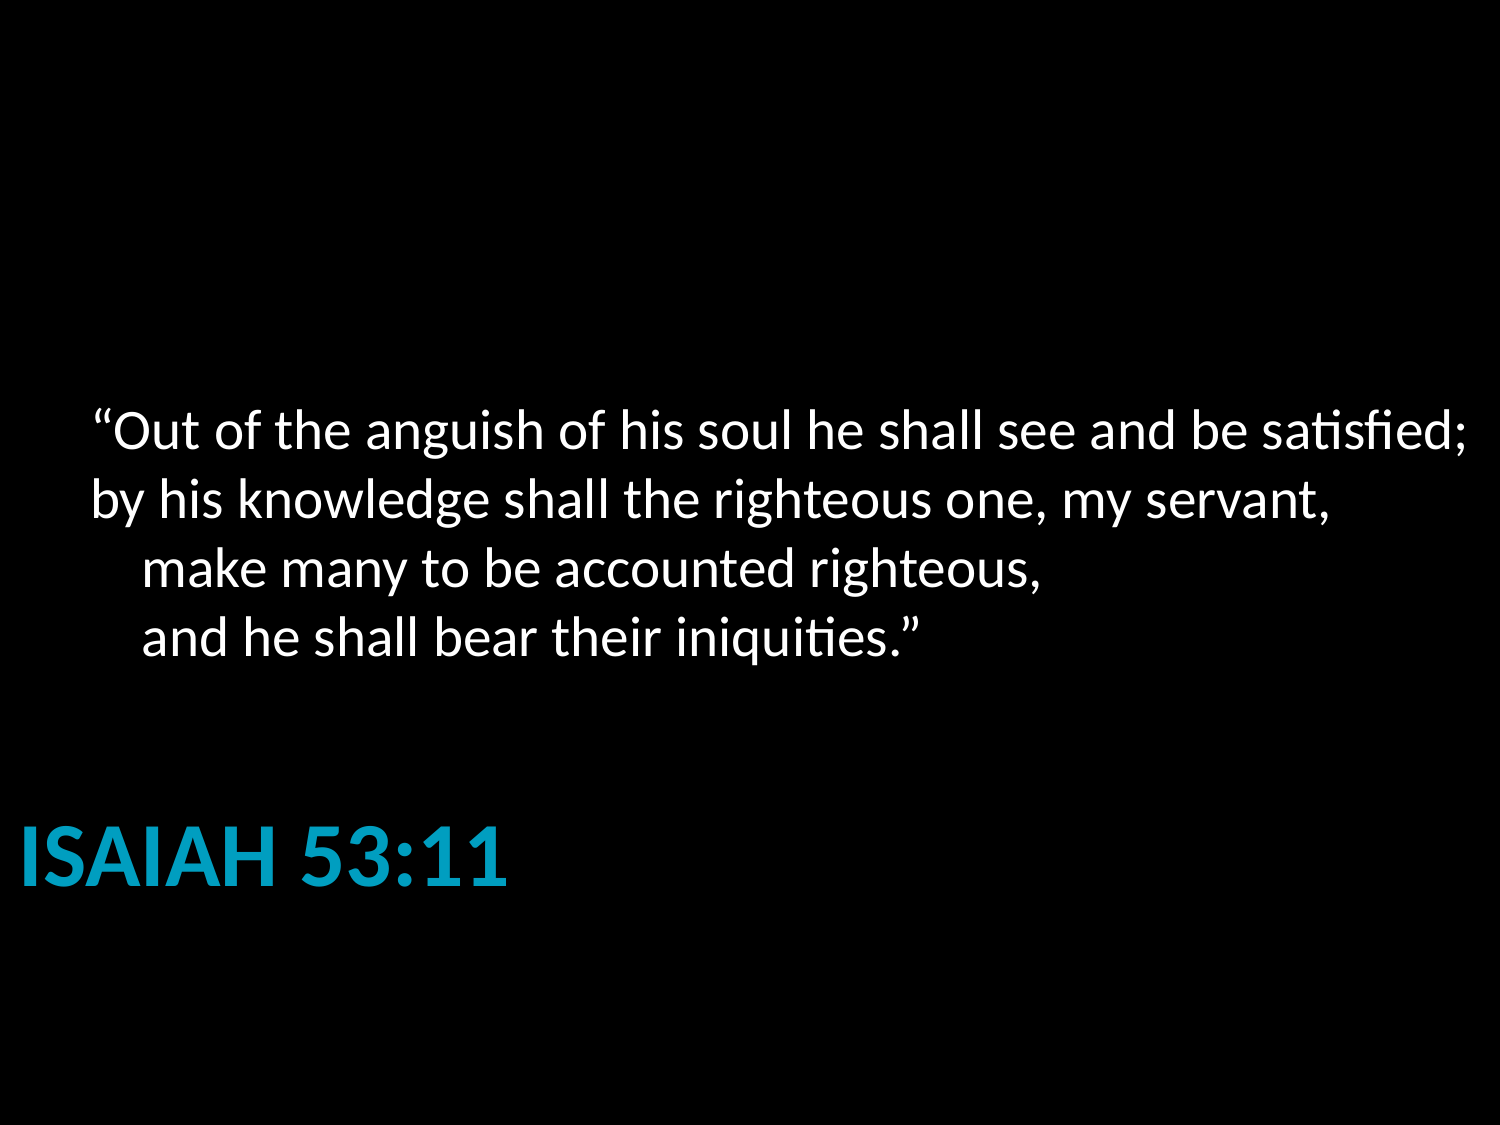

# “Out of the anguish of his soul he shall see and be satisfied; by his knowledge shall the righteous one, my servant, make many to be accounted righteous, and he shall bear their iniquities.”
ISAIAH 53:11